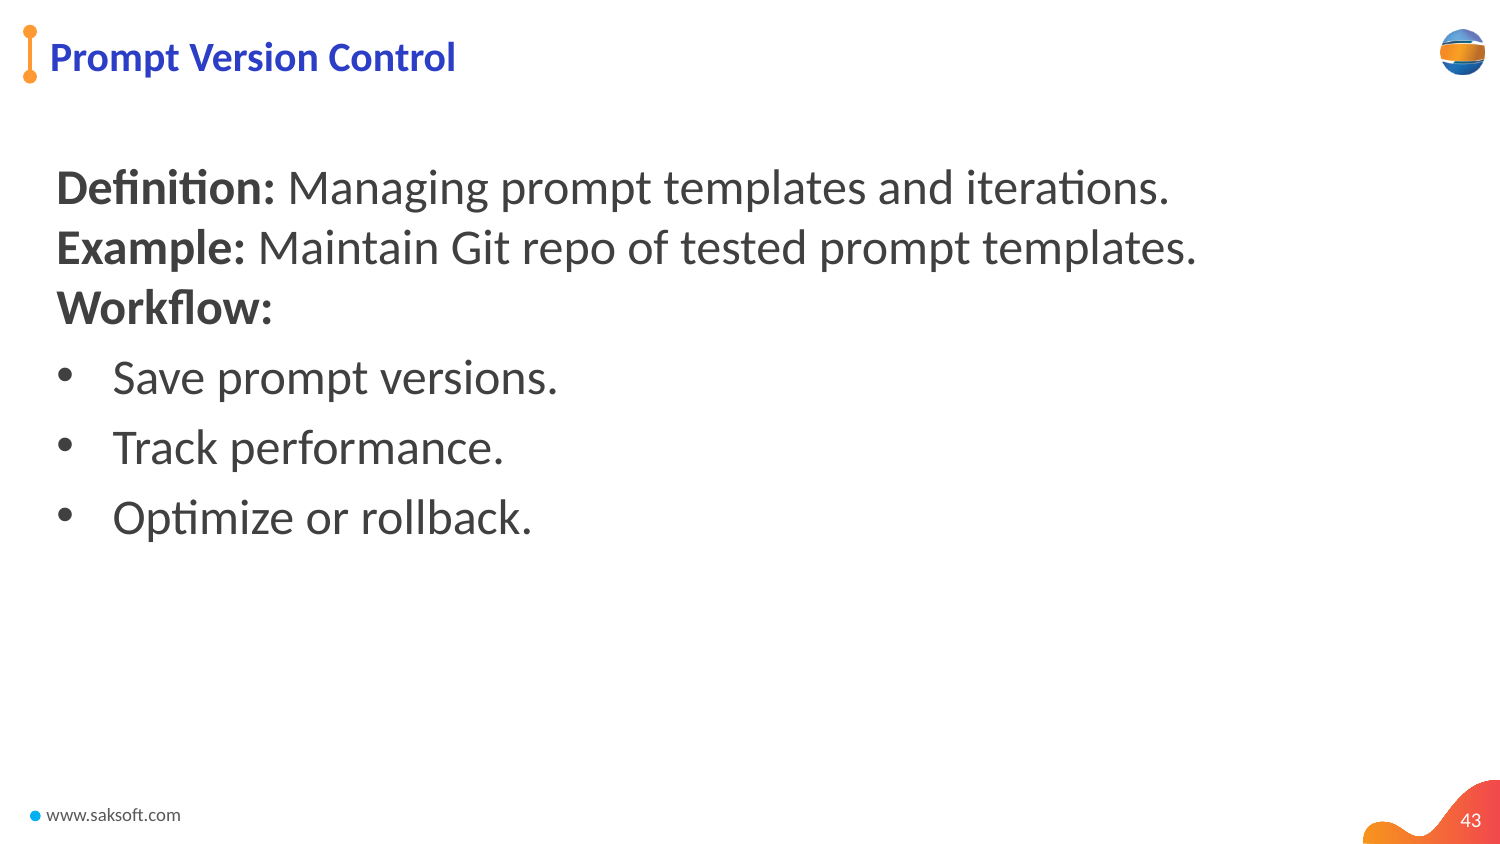

# Prompt Version Control
Definition: Managing prompt templates and iterations.
Example: Maintain Git repo of tested prompt templates.
Workflow:
Save prompt versions.
Track performance.
Optimize or rollback.

43